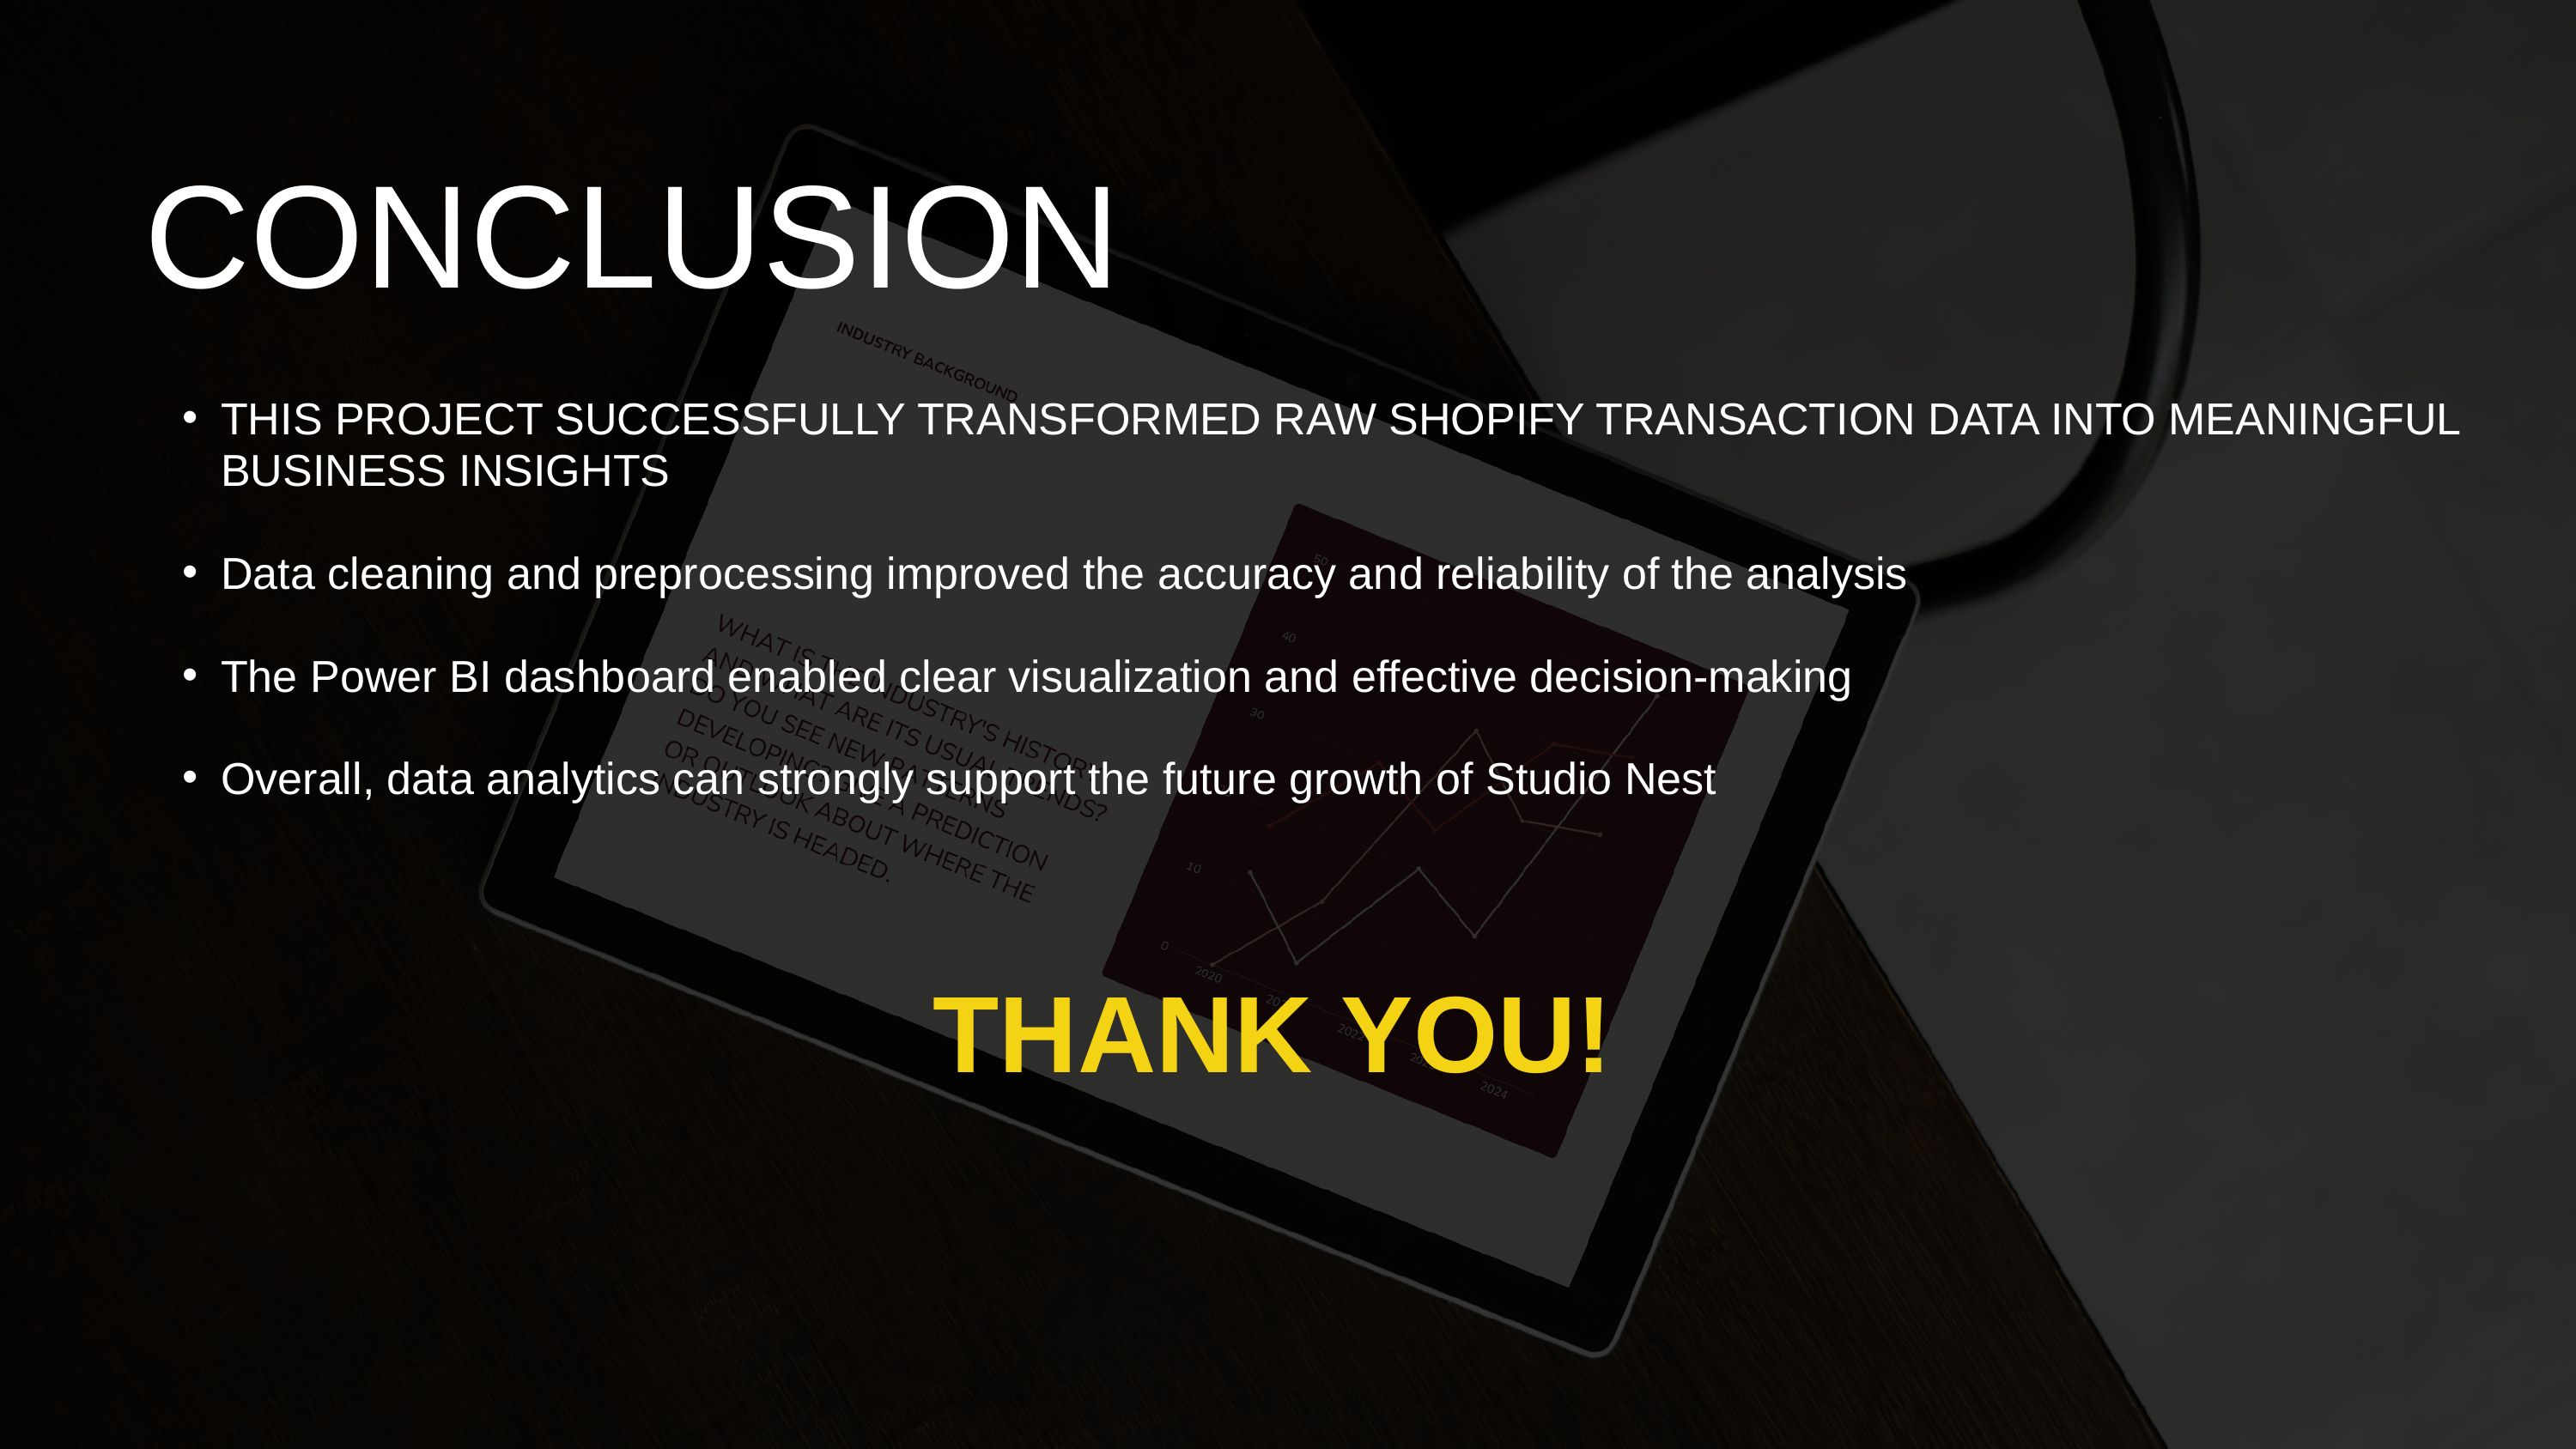

CONCLUSION
THIS PROJECT SUCCESSFULLY TRANSFORMED RAW SHOPIFY TRANSACTION DATA INTO MEANINGFUL BUSINESS INSIGHTS

Data cleaning and preprocessing improved the accuracy and reliability of the analysis

The Power BI dashboard enabled clear visualization and effective decision-making

Overall, data analytics can strongly support the future growth of Studio Nest

THANK YOU!